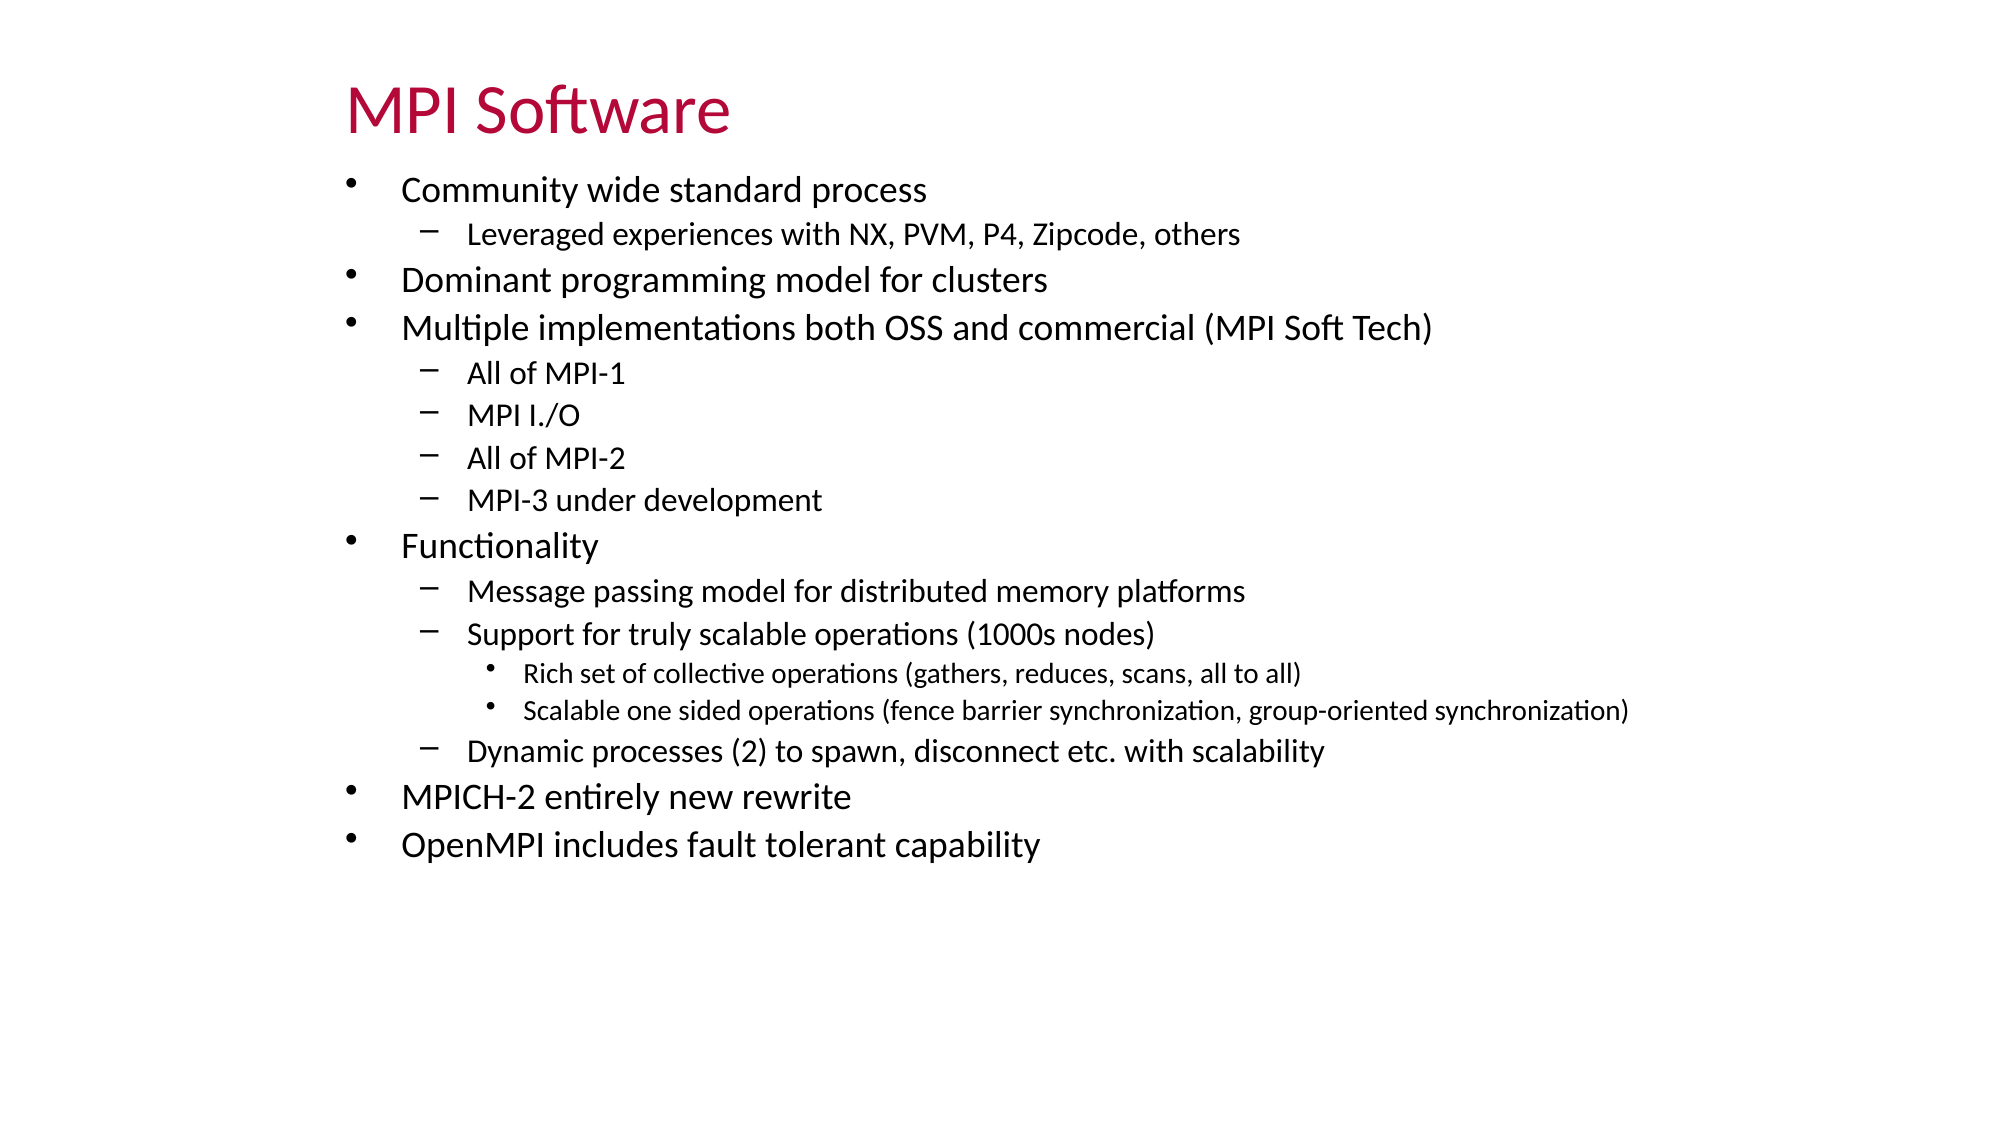

MPI Software
Community wide standard process
Leveraged experiences with NX, PVM, P4, Zipcode, others
Dominant programming model for clusters
Multiple implementations both OSS and commercial (MPI Soft Tech)
All of MPI-1
MPI I./O
All of MPI-2
MPI-3 under development
Functionality
Message passing model for distributed memory platforms
Support for truly scalable operations (1000s nodes)
Rich set of collective operations (gathers, reduces, scans, all to all)
Scalable one sided operations (fence barrier synchronization, group-oriented synchronization)
Dynamic processes (2) to spawn, disconnect etc. with scalability
MPICH-2 entirely new rewrite
OpenMPI includes fault tolerant capability